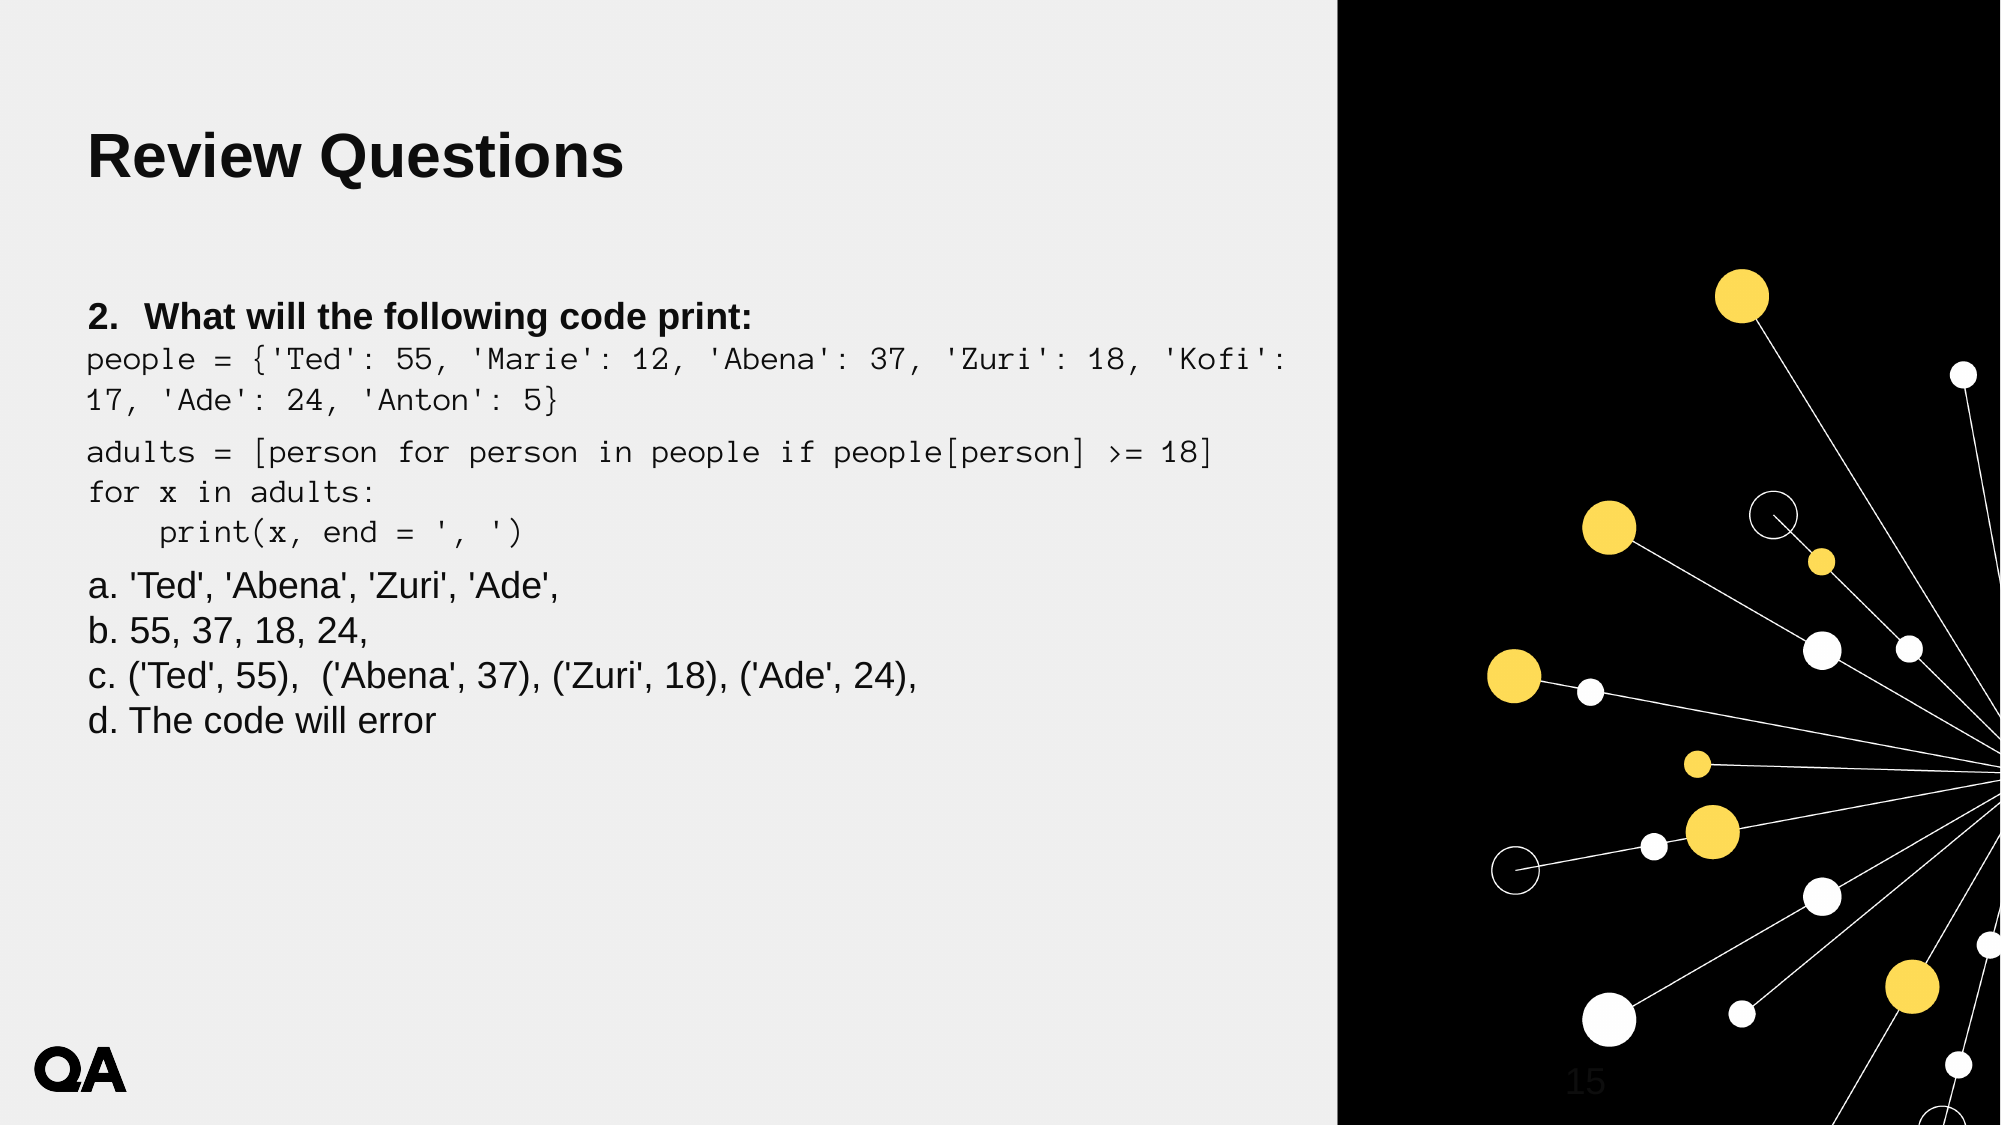

# Review Questions
What will the following code print:
people = {'Ted': 55, 'Marie': 12, 'Abena': 37, 'Zuri': 18, 'Kofi': 17, 'Ade': 24, 'Anton': 5}
adults = [person for person in people if people[person] >= 18]
for x in adults:
    print(x, end = ', ')
a. 'Ted', 'Abena', 'Zuri', 'Ade',
b. 55, 37, 18, 24,
c. ('Ted', 55),  ('Abena', 37), ('Zuri', 18), ('Ade', 24),
d. The code will error
15